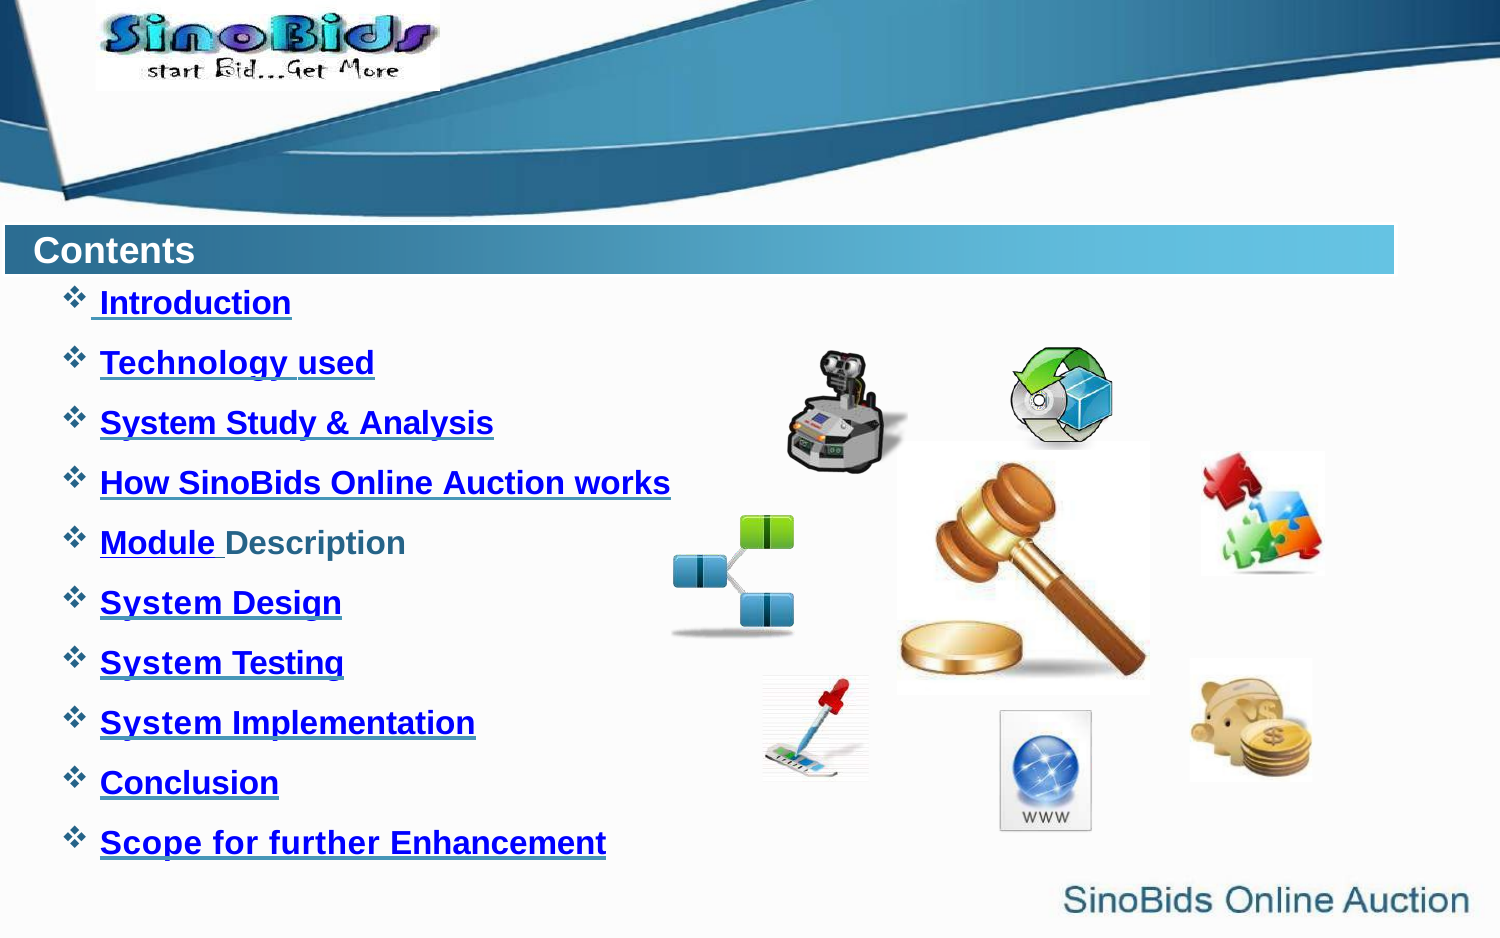

# Contents
 Introduction
Technology used
System Study & Analysis
How SinoBids Online Auction works
Module Description
System Design
System Testing
System Implementation
Conclusion
Scope for further Enhancement